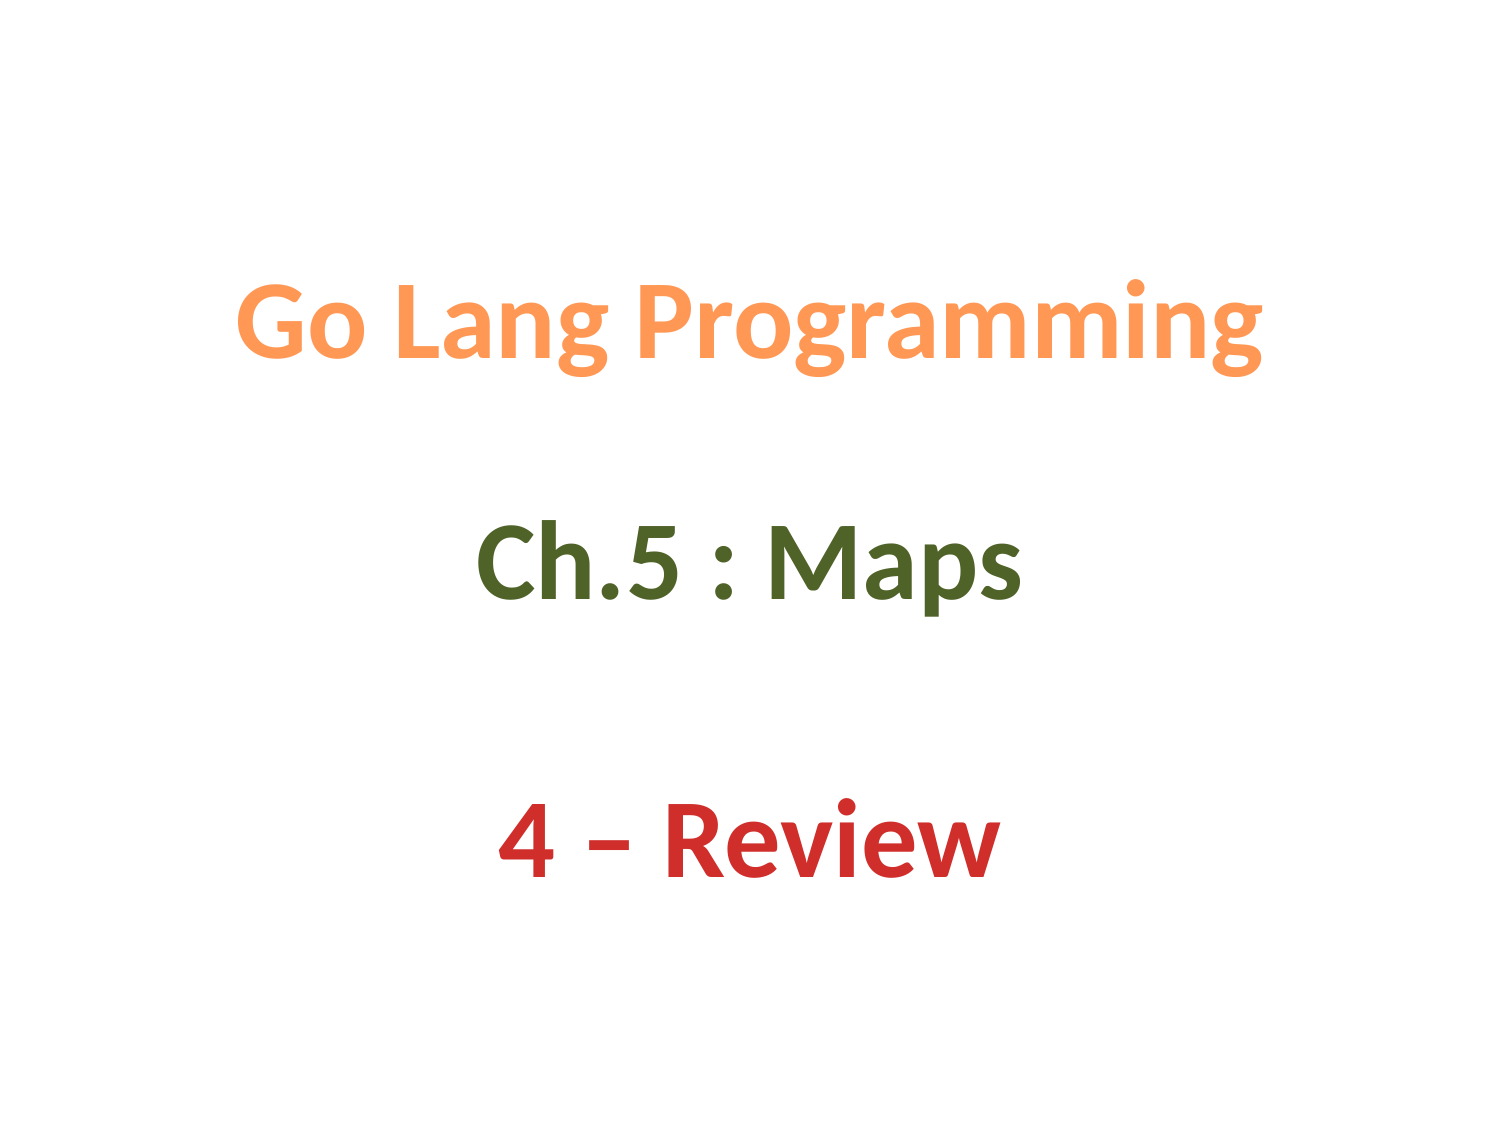

Go Lang Programming
Ch.5 : Maps
4 – Review